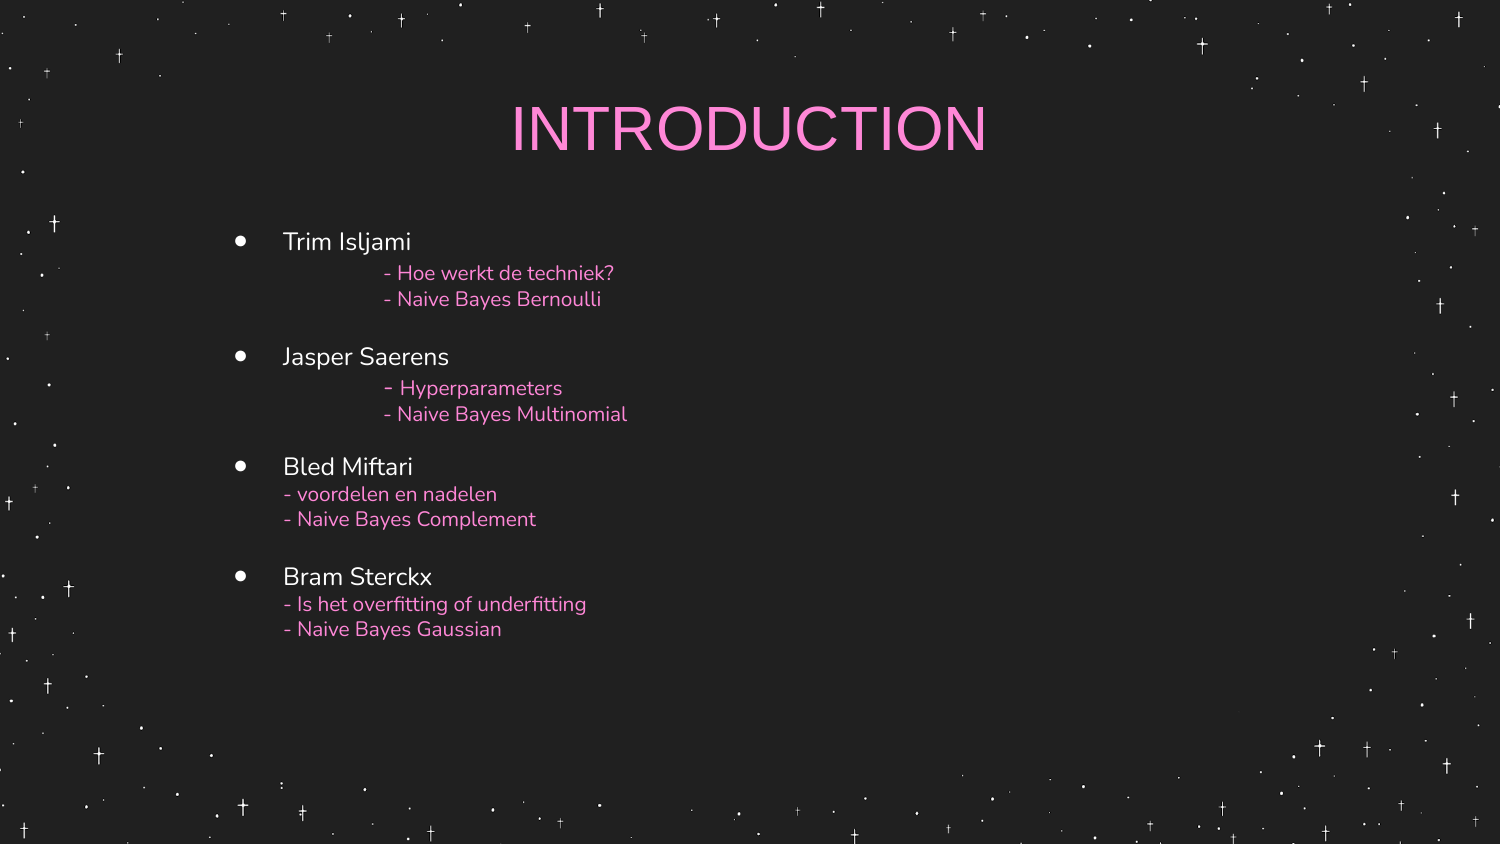

# INTRODUCTION
Trim Isljami
 	- Hoe werkt de techniek?
	- Naive Bayes Bernoulli
Jasper Saerens
	- Hyperparameters
	- Naive Bayes Multinomial
Bled Miftari
- voordelen en nadelen
- Naive Bayes Complement

Bram Sterckx
- Is het overfitting of underfitting
- Naive Bayes Gaussian